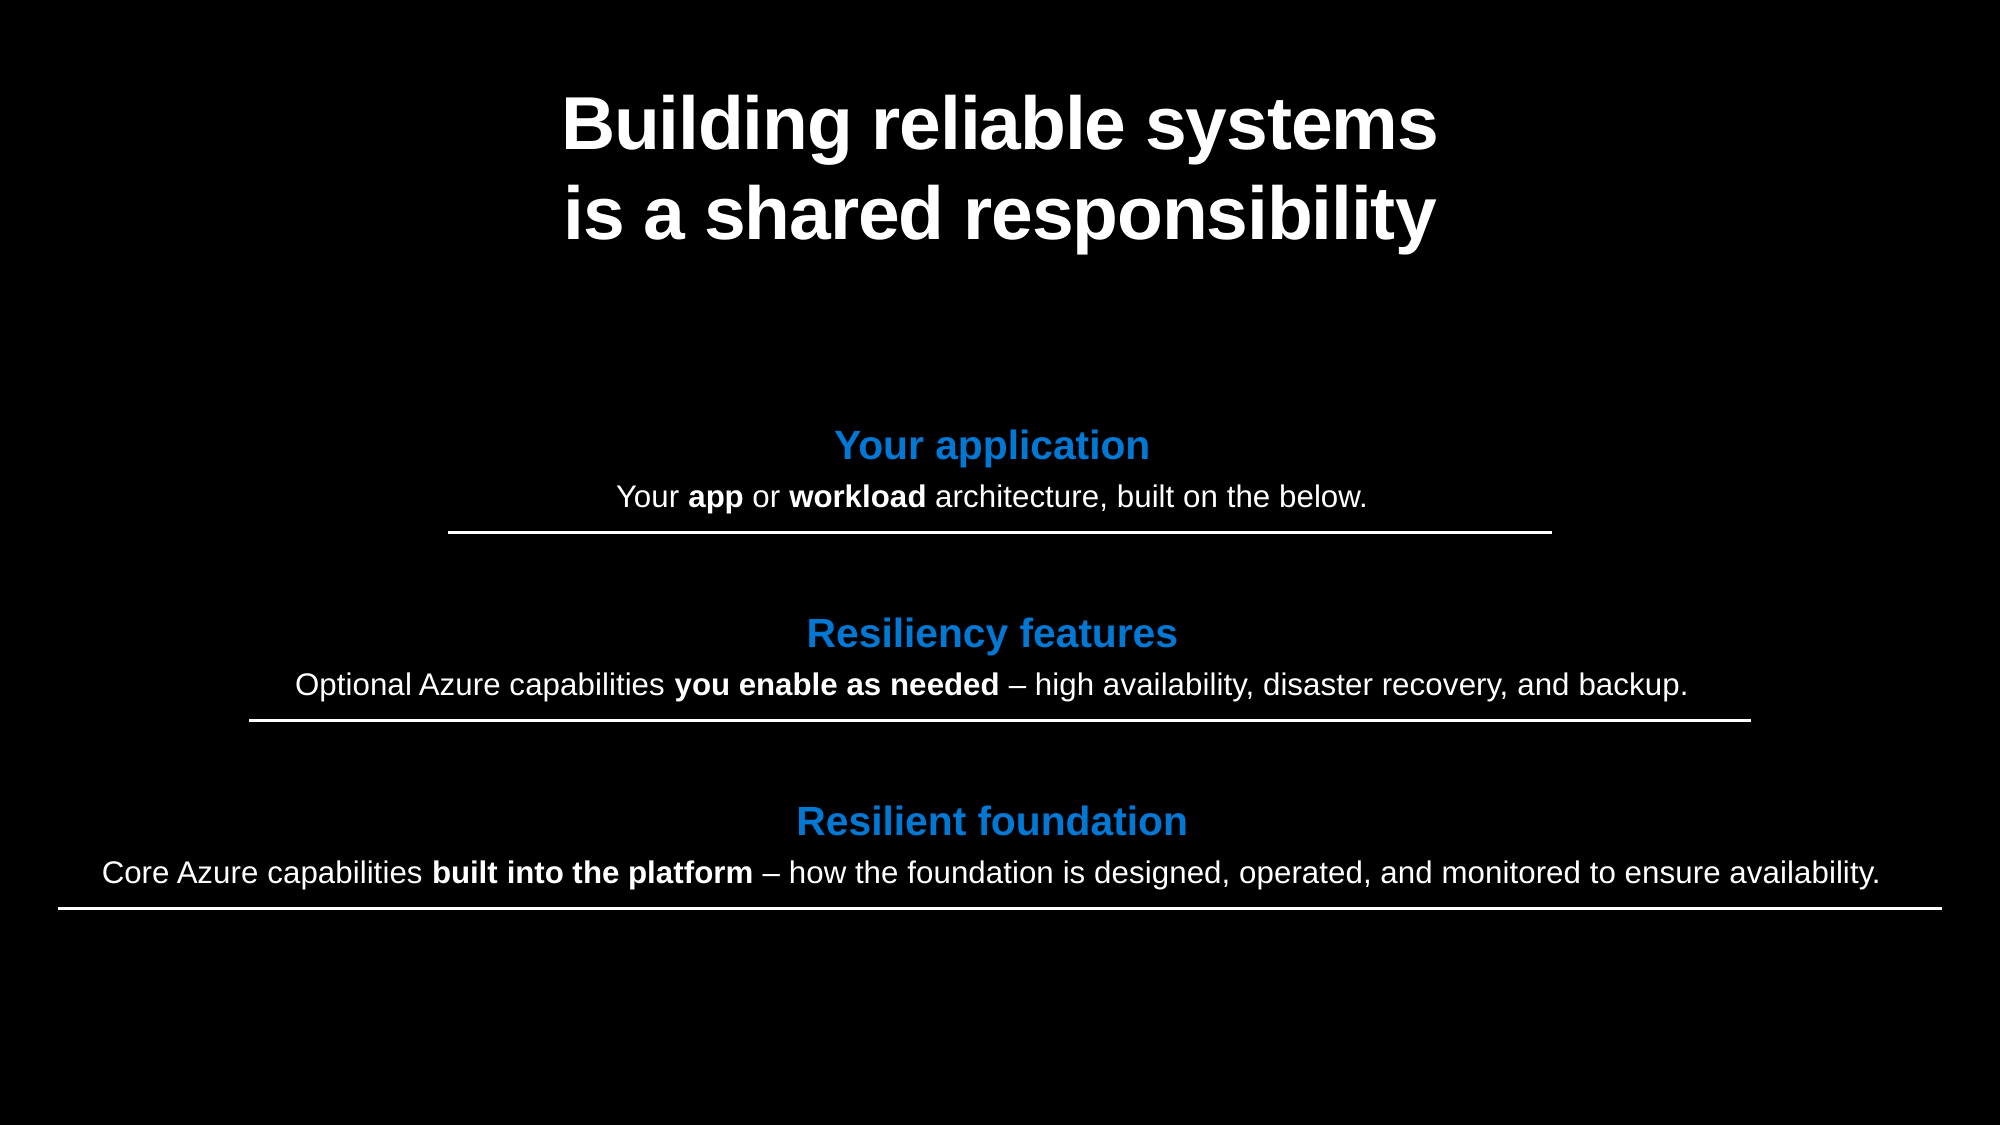

# Building reliable systems is a shared responsibility
Your application
Your app or workload architecture, built on the below.
Resiliency features
Optional Azure capabilities you enable as needed – high availability, disaster recovery, and backup.
Resilient foundation
Core Azure capabilities built into the platform – how the foundation is designed, operated, and monitored to ensure availability.